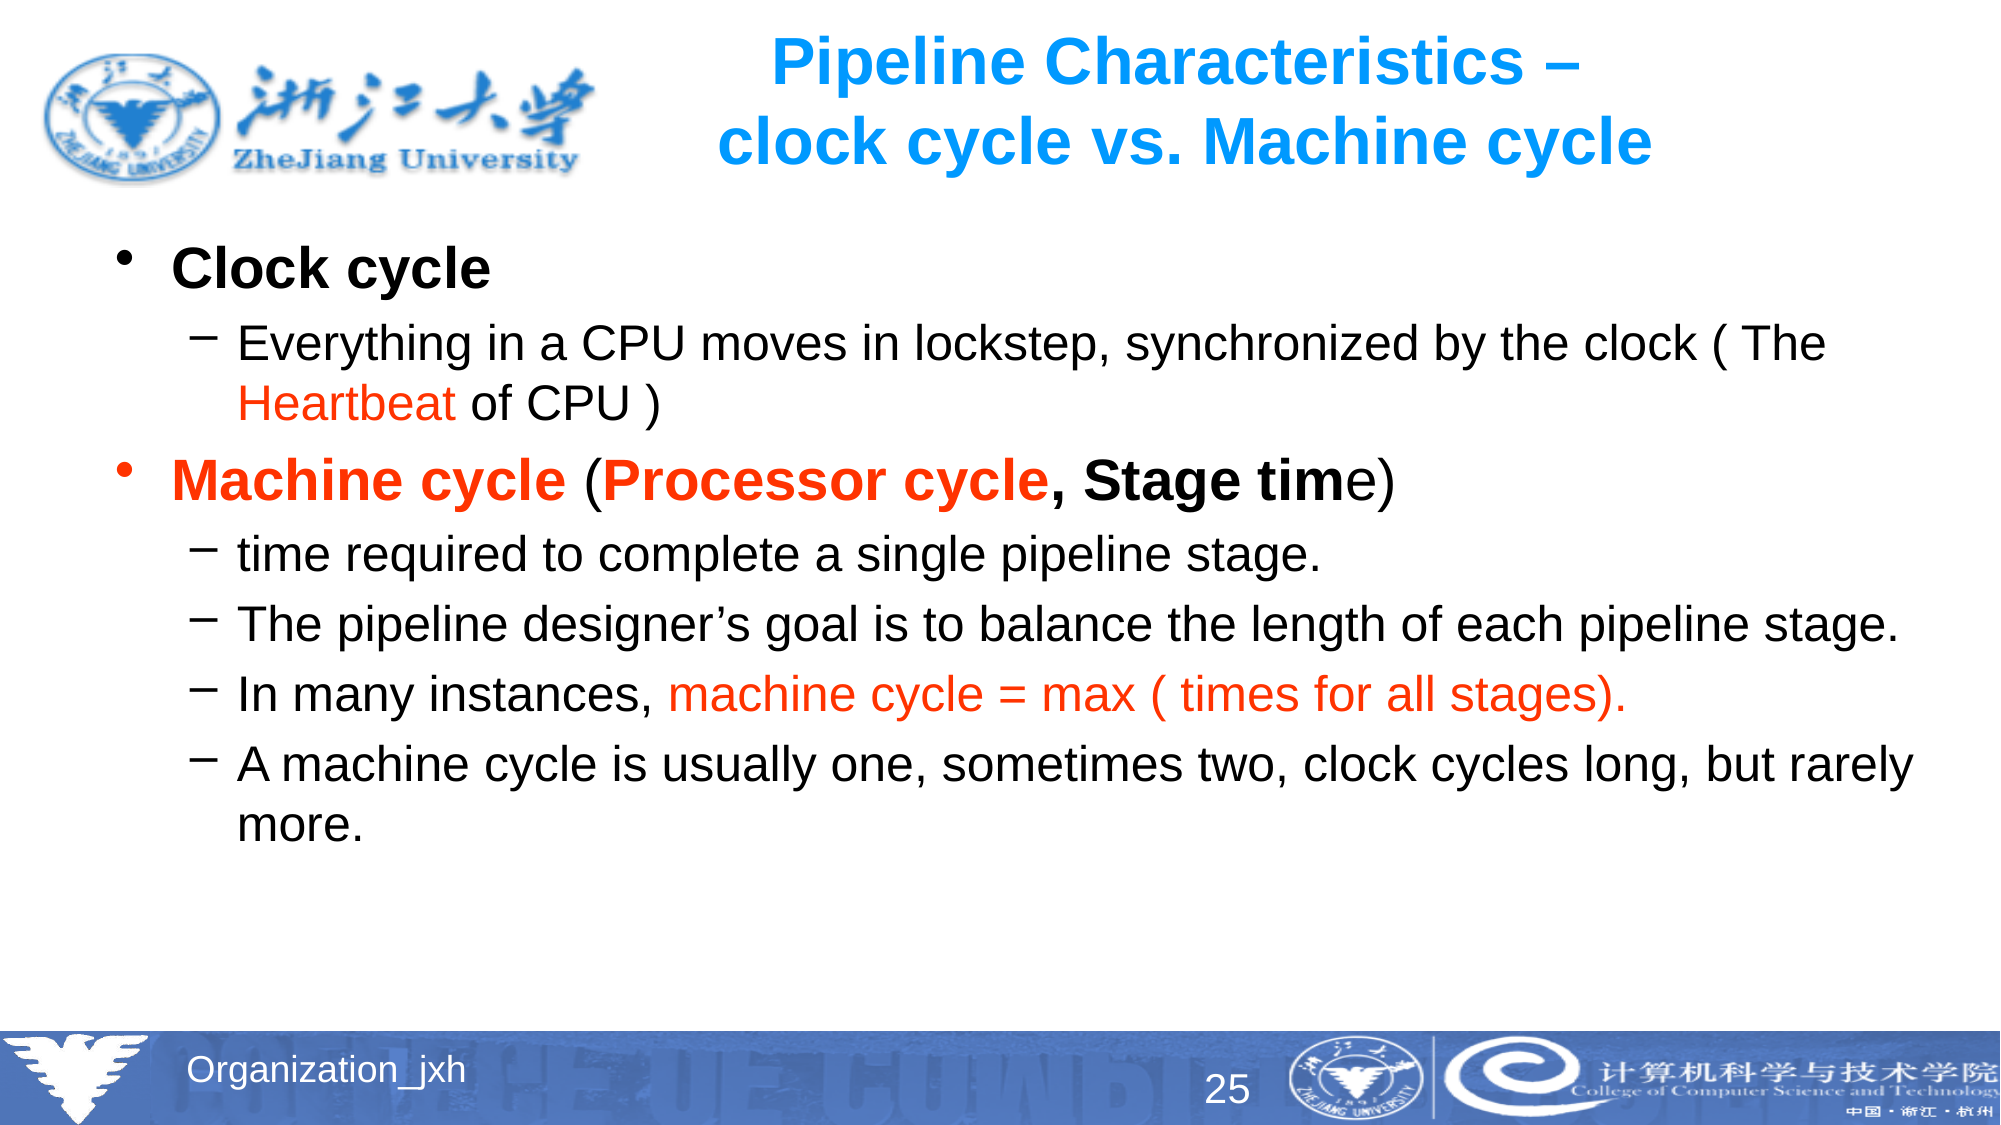

# Pipeline Characteristics – clock cycle vs. Machine cycle
Clock cycle
Everything in a CPU moves in lockstep, synchronized by the clock ( The Heartbeat of CPU )
Machine cycle (Processor cycle, Stage time)
time required to complete a single pipeline stage.
The pipeline designer’s goal is to balance the length of each pipeline stage.
In many instances, machine cycle = max ( times for all stages).
A machine cycle is usually one, sometimes two, clock cycles long, but rarely more.